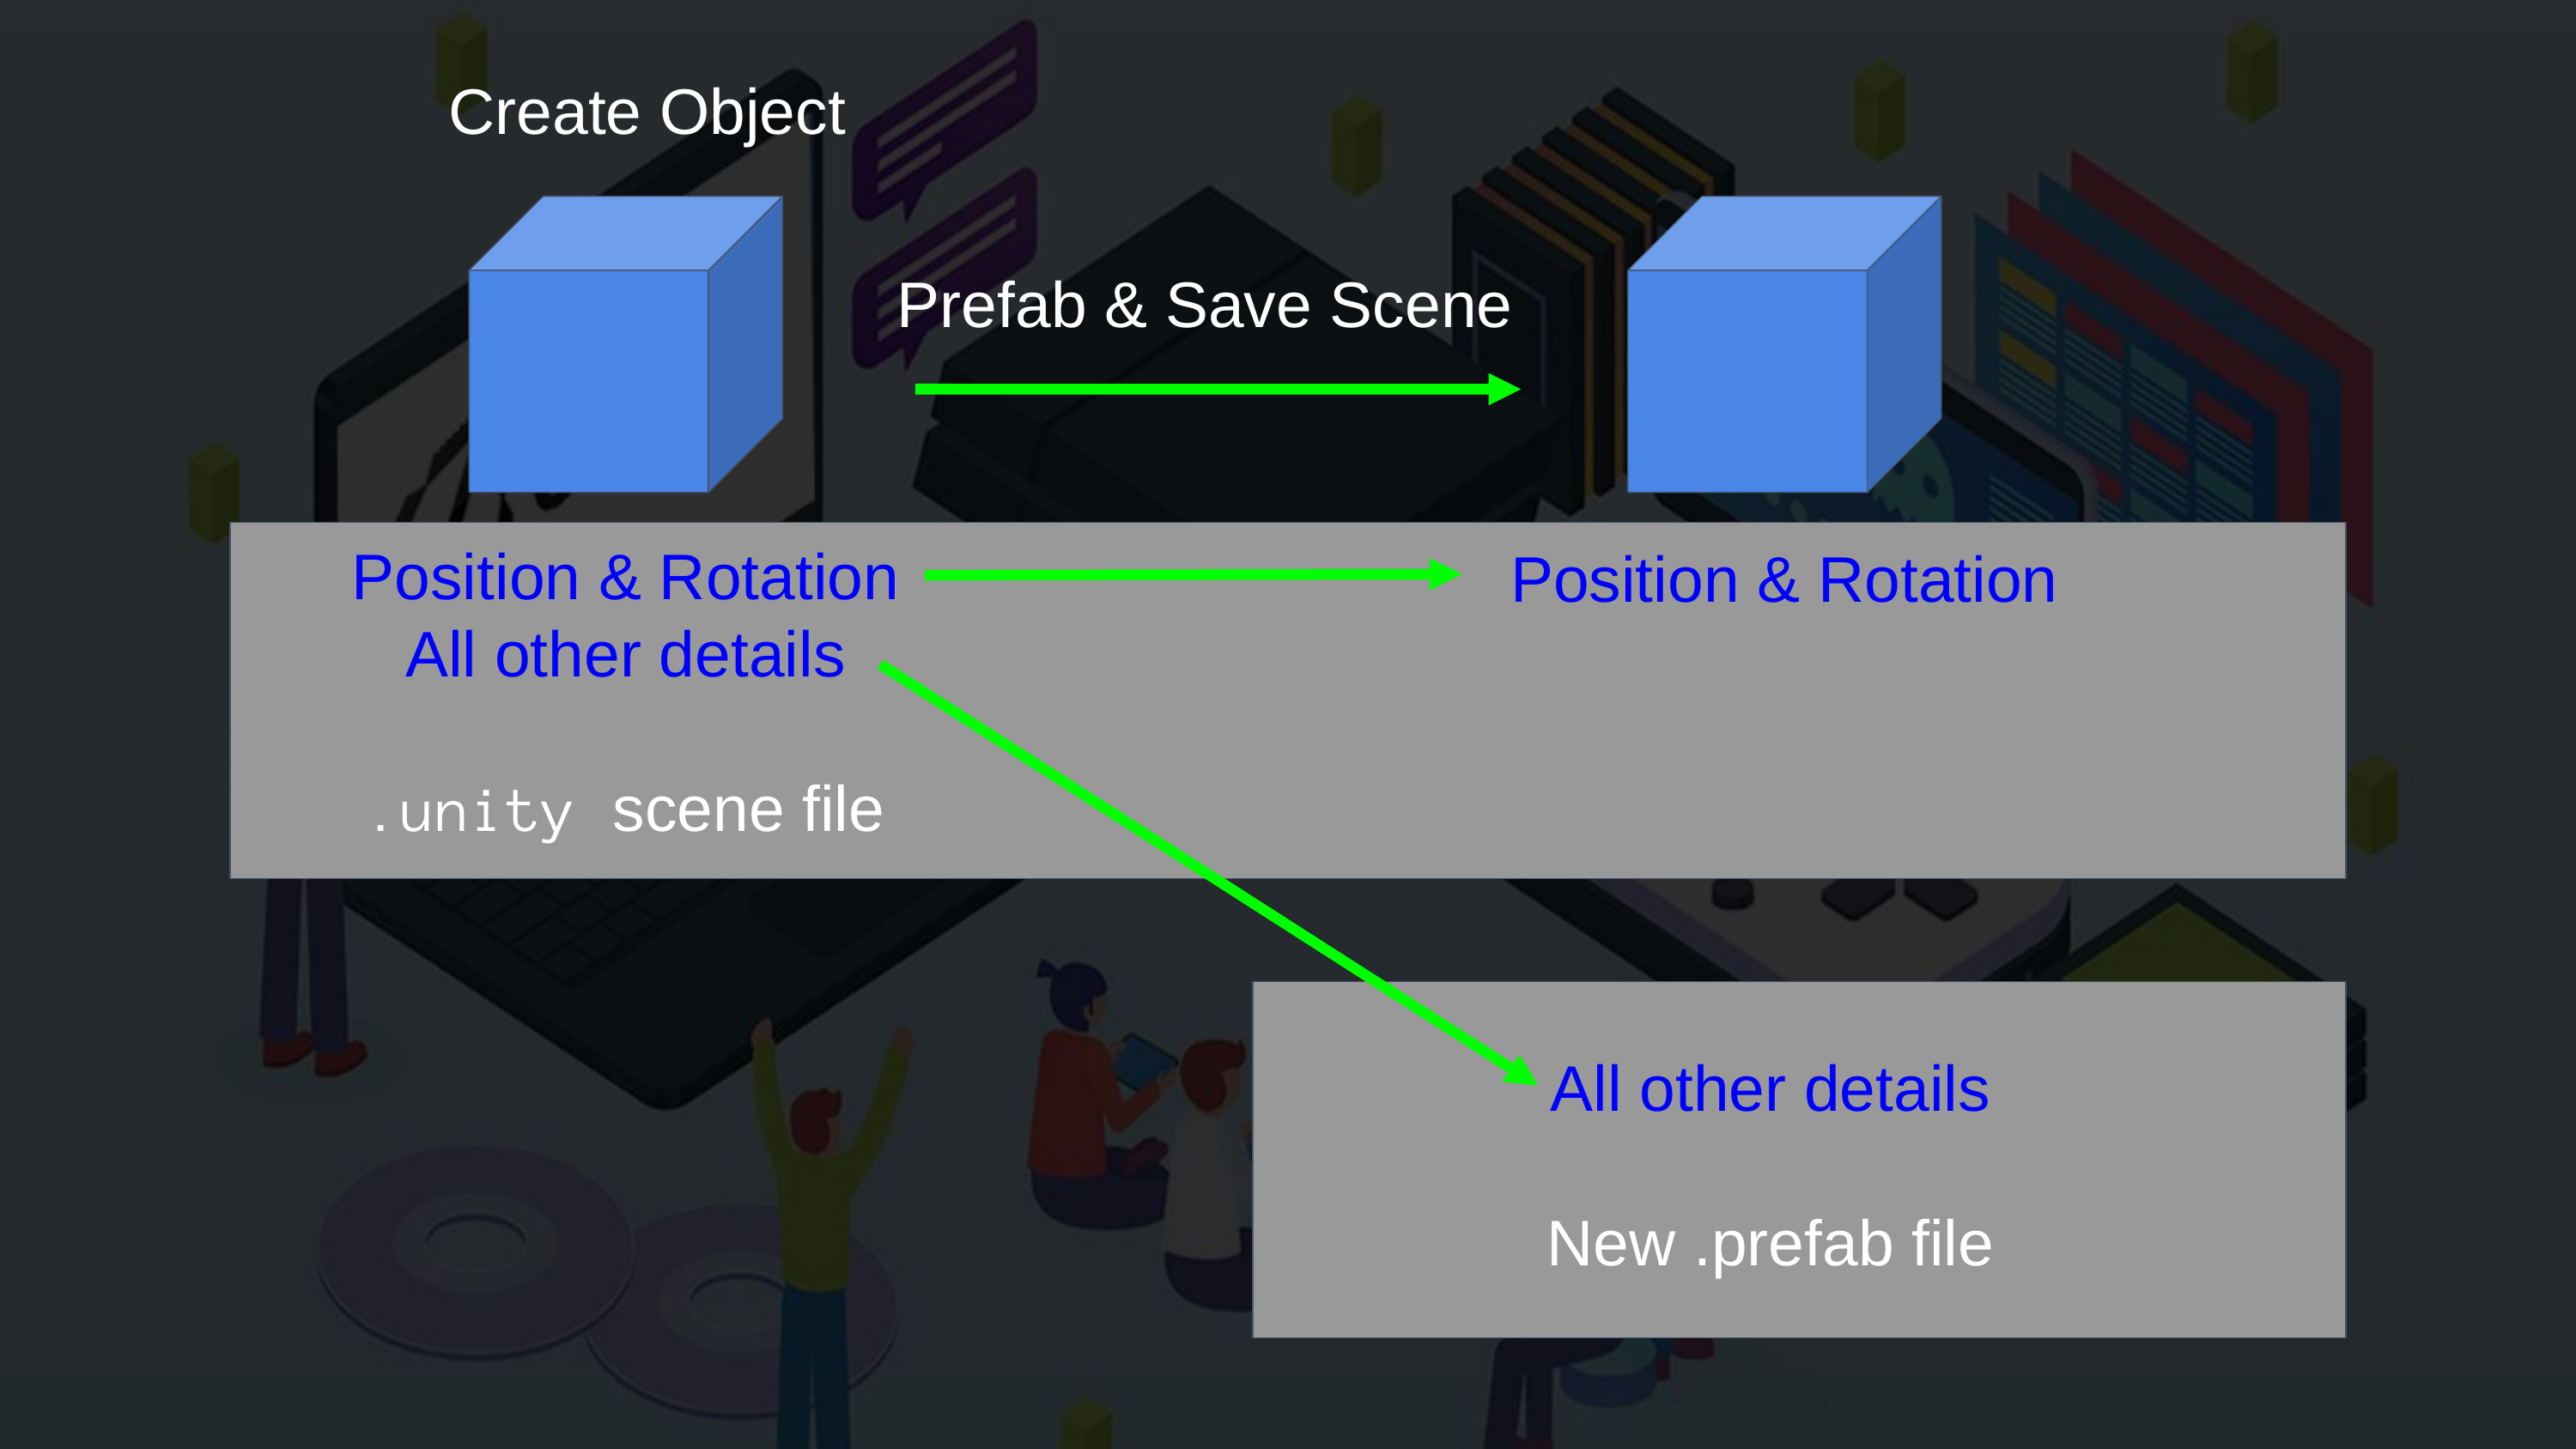

Create Object

Prefab & Save Scene

Position & Rotation
All other details

.unity scene file
Position & Rotation

All other details

New .prefab file